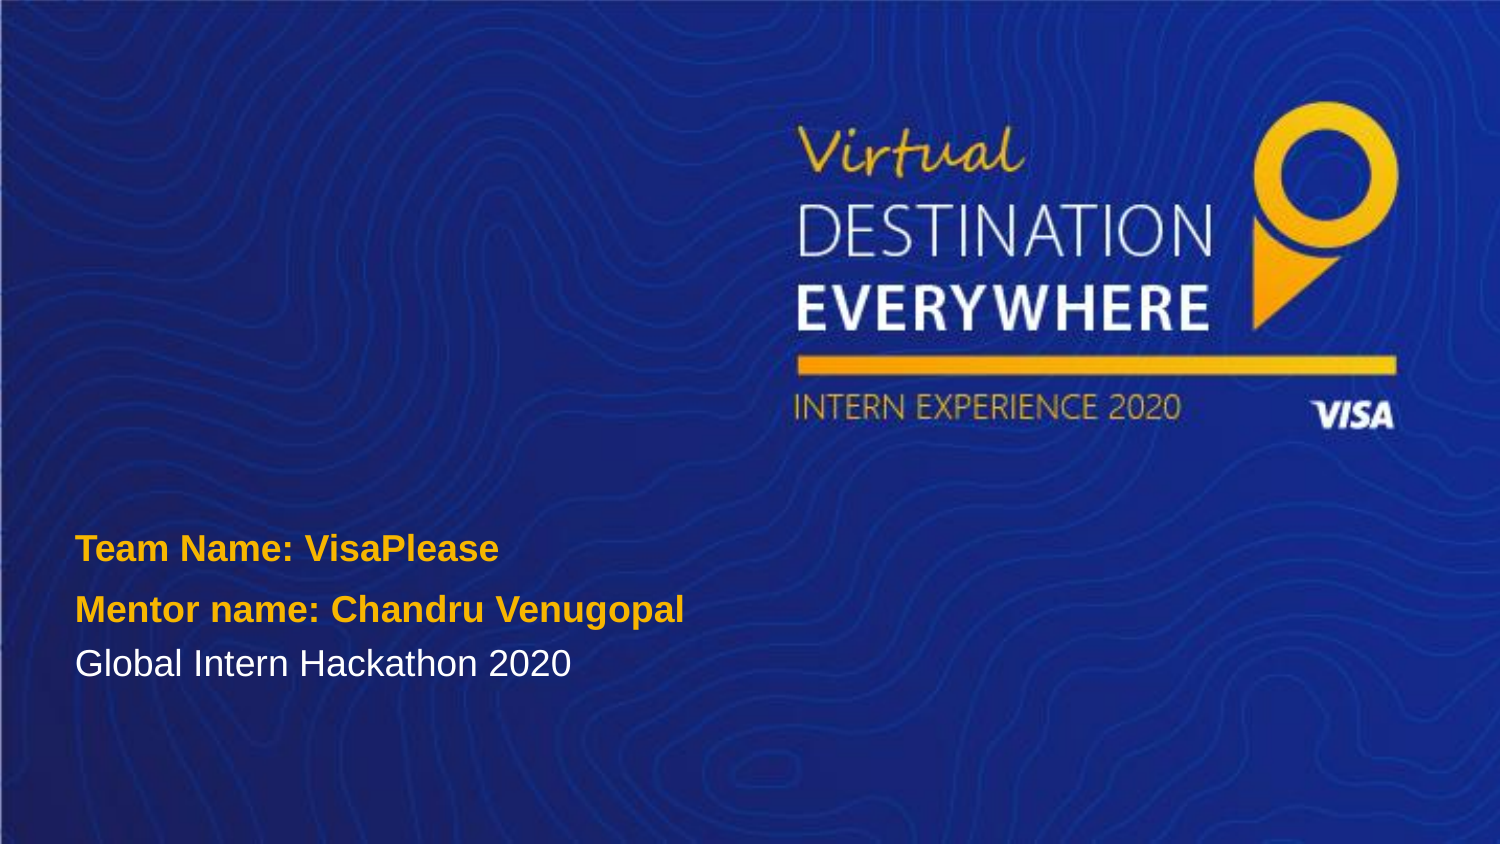

Team Name: VisaPlease
Mentor name: Chandru Venugopal
Global Intern Hackathon 2020